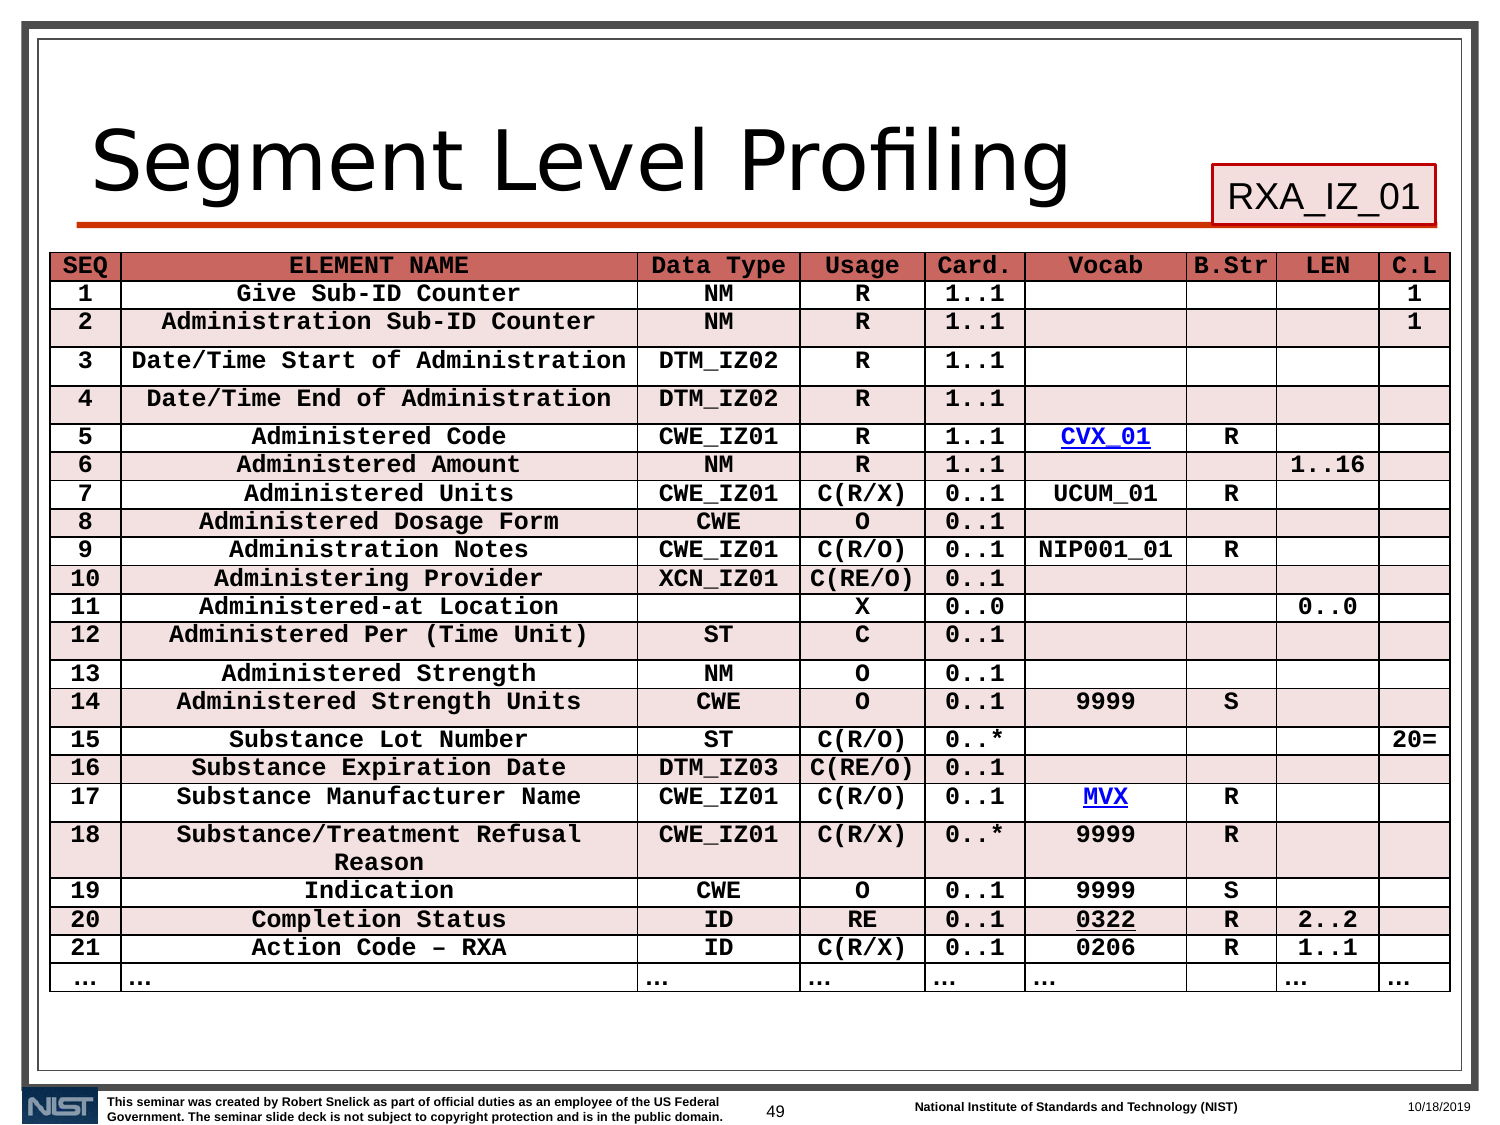

# Segment Level Profiling
RXA_IZ_01
| SEQ | ELEMENT NAME | Data Type | Usage | Card. | Vocab | B.Str | LEN | C.L |
| --- | --- | --- | --- | --- | --- | --- | --- | --- |
| 1 | Give Sub-ID Counter | NM | R | 1..1 |  |  |  | 1 |
| 2 | Administration Sub-ID Counter | NM | R | 1..1 |  |  |  | 1 |
| 3 | Date/Time Start of Administration | DTM\_IZ02 | R | 1..1 |  |  |  |  |
| 4 | Date/Time End of Administration | DTM\_IZ02 | R | 1..1 |  |  |  |  |
| 5 | Administered Code | CWE\_IZ01 | R | 1..1 | CVX\_01 | R |  |  |
| 6 | Administered Amount | NM | R | 1..1 |  |  | 1..16 |  |
| 7 | Administered Units | CWE\_IZ01 | C(R/X) | 0..1 | UCUM\_01 | R |  |  |
| 8 | Administered Dosage Form | CWE | O | 0..1 |  |  |  |  |
| 9 | Administration Notes | CWE\_IZ01 | C(R/O) | 0..1 | NIP001\_01 | R |  |  |
| 10 | Administering Provider | XCN\_IZ01 | C(RE/O) | 0..1 |  |  |  |  |
| 11 | Administered-at Location |  | X | 0..0 |  |  | 0..0 |  |
| 12 | Administered Per (Time Unit) | ST | C | 0..1 |  |  |  |  |
| 13 | Administered Strength | NM | O | 0..1 |  |  |  |  |
| 14 | Administered Strength Units | CWE | O | 0..1 | 9999 | S |  |  |
| 15 | Substance Lot Number | ST | C(R/O) | 0..\* |  |  |  | 20= |
| 16 | Substance Expiration Date | DTM\_IZ03 | C(RE/O) | 0..1 |  |  |  |  |
| 17 | Substance Manufacturer Name | CWE\_IZ01 | C(R/O) | 0..1 | MVX | R |  |  |
| 18 | Substance/Treatment Refusal Reason | CWE\_IZ01 | C(R/X) | 0..\* | 9999 | R |  |  |
| 19 | Indication | CWE | O | 0..1 | 9999 | S |  |  |
| 20 | Completion Status | ID | RE | 0..1 | 0322 | R | 2..2 |  |
| 21 | Action Code – RXA | ID | C(R/X) | 0..1 | 0206 | R | 1..1 |  |
| … | … | … | … | … | … |  | … | … |
49
10/18/2019